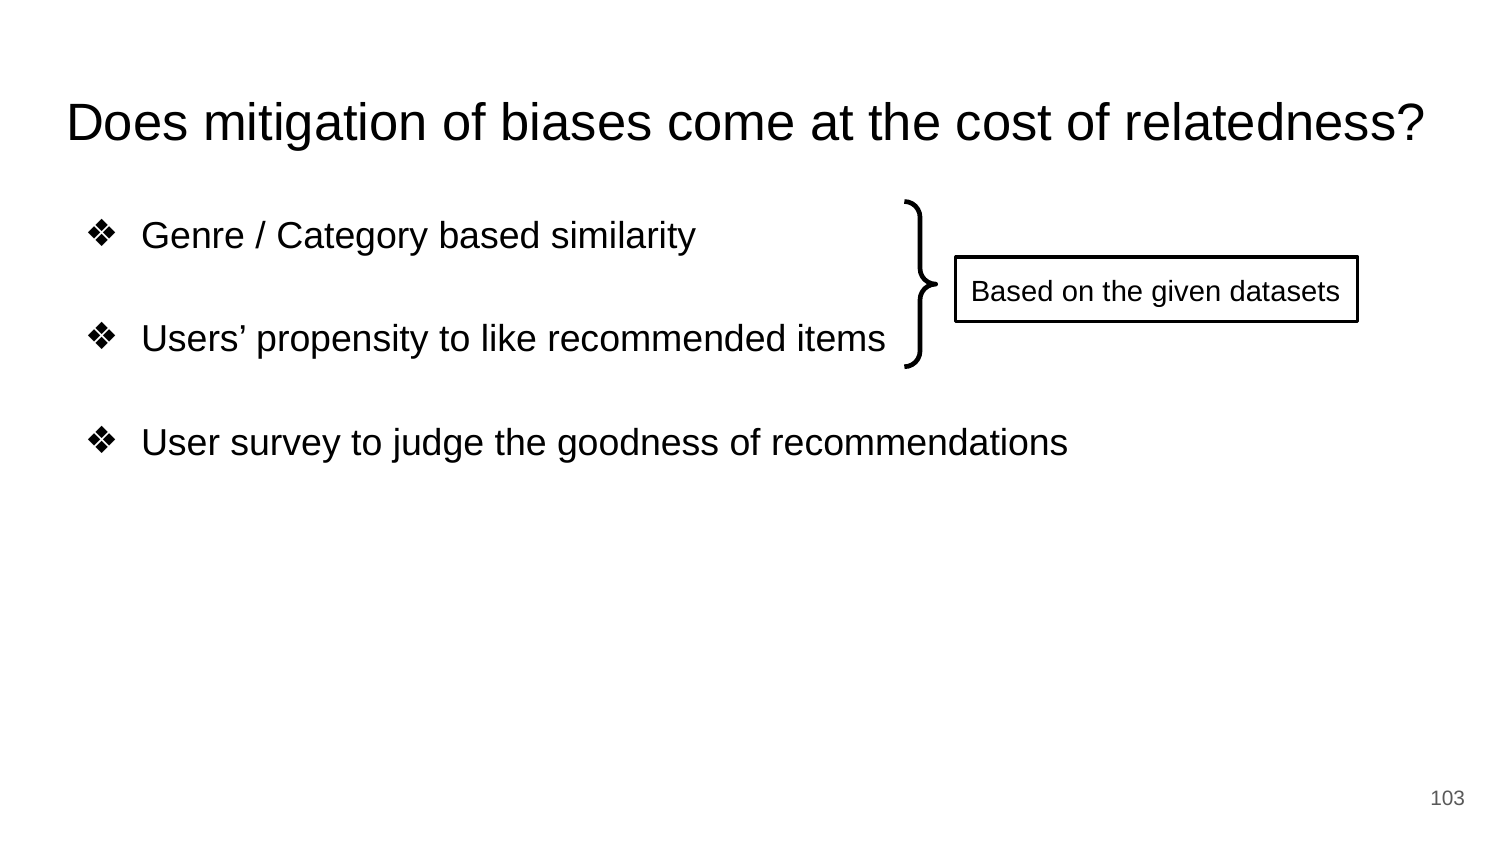

# Does mitigation of biases come at the cost of relatedness?
Genre / Category based similarity

Users’ propensity to like recommended items

User survey to judge the goodness of recommendations

Based on the given datasets
103